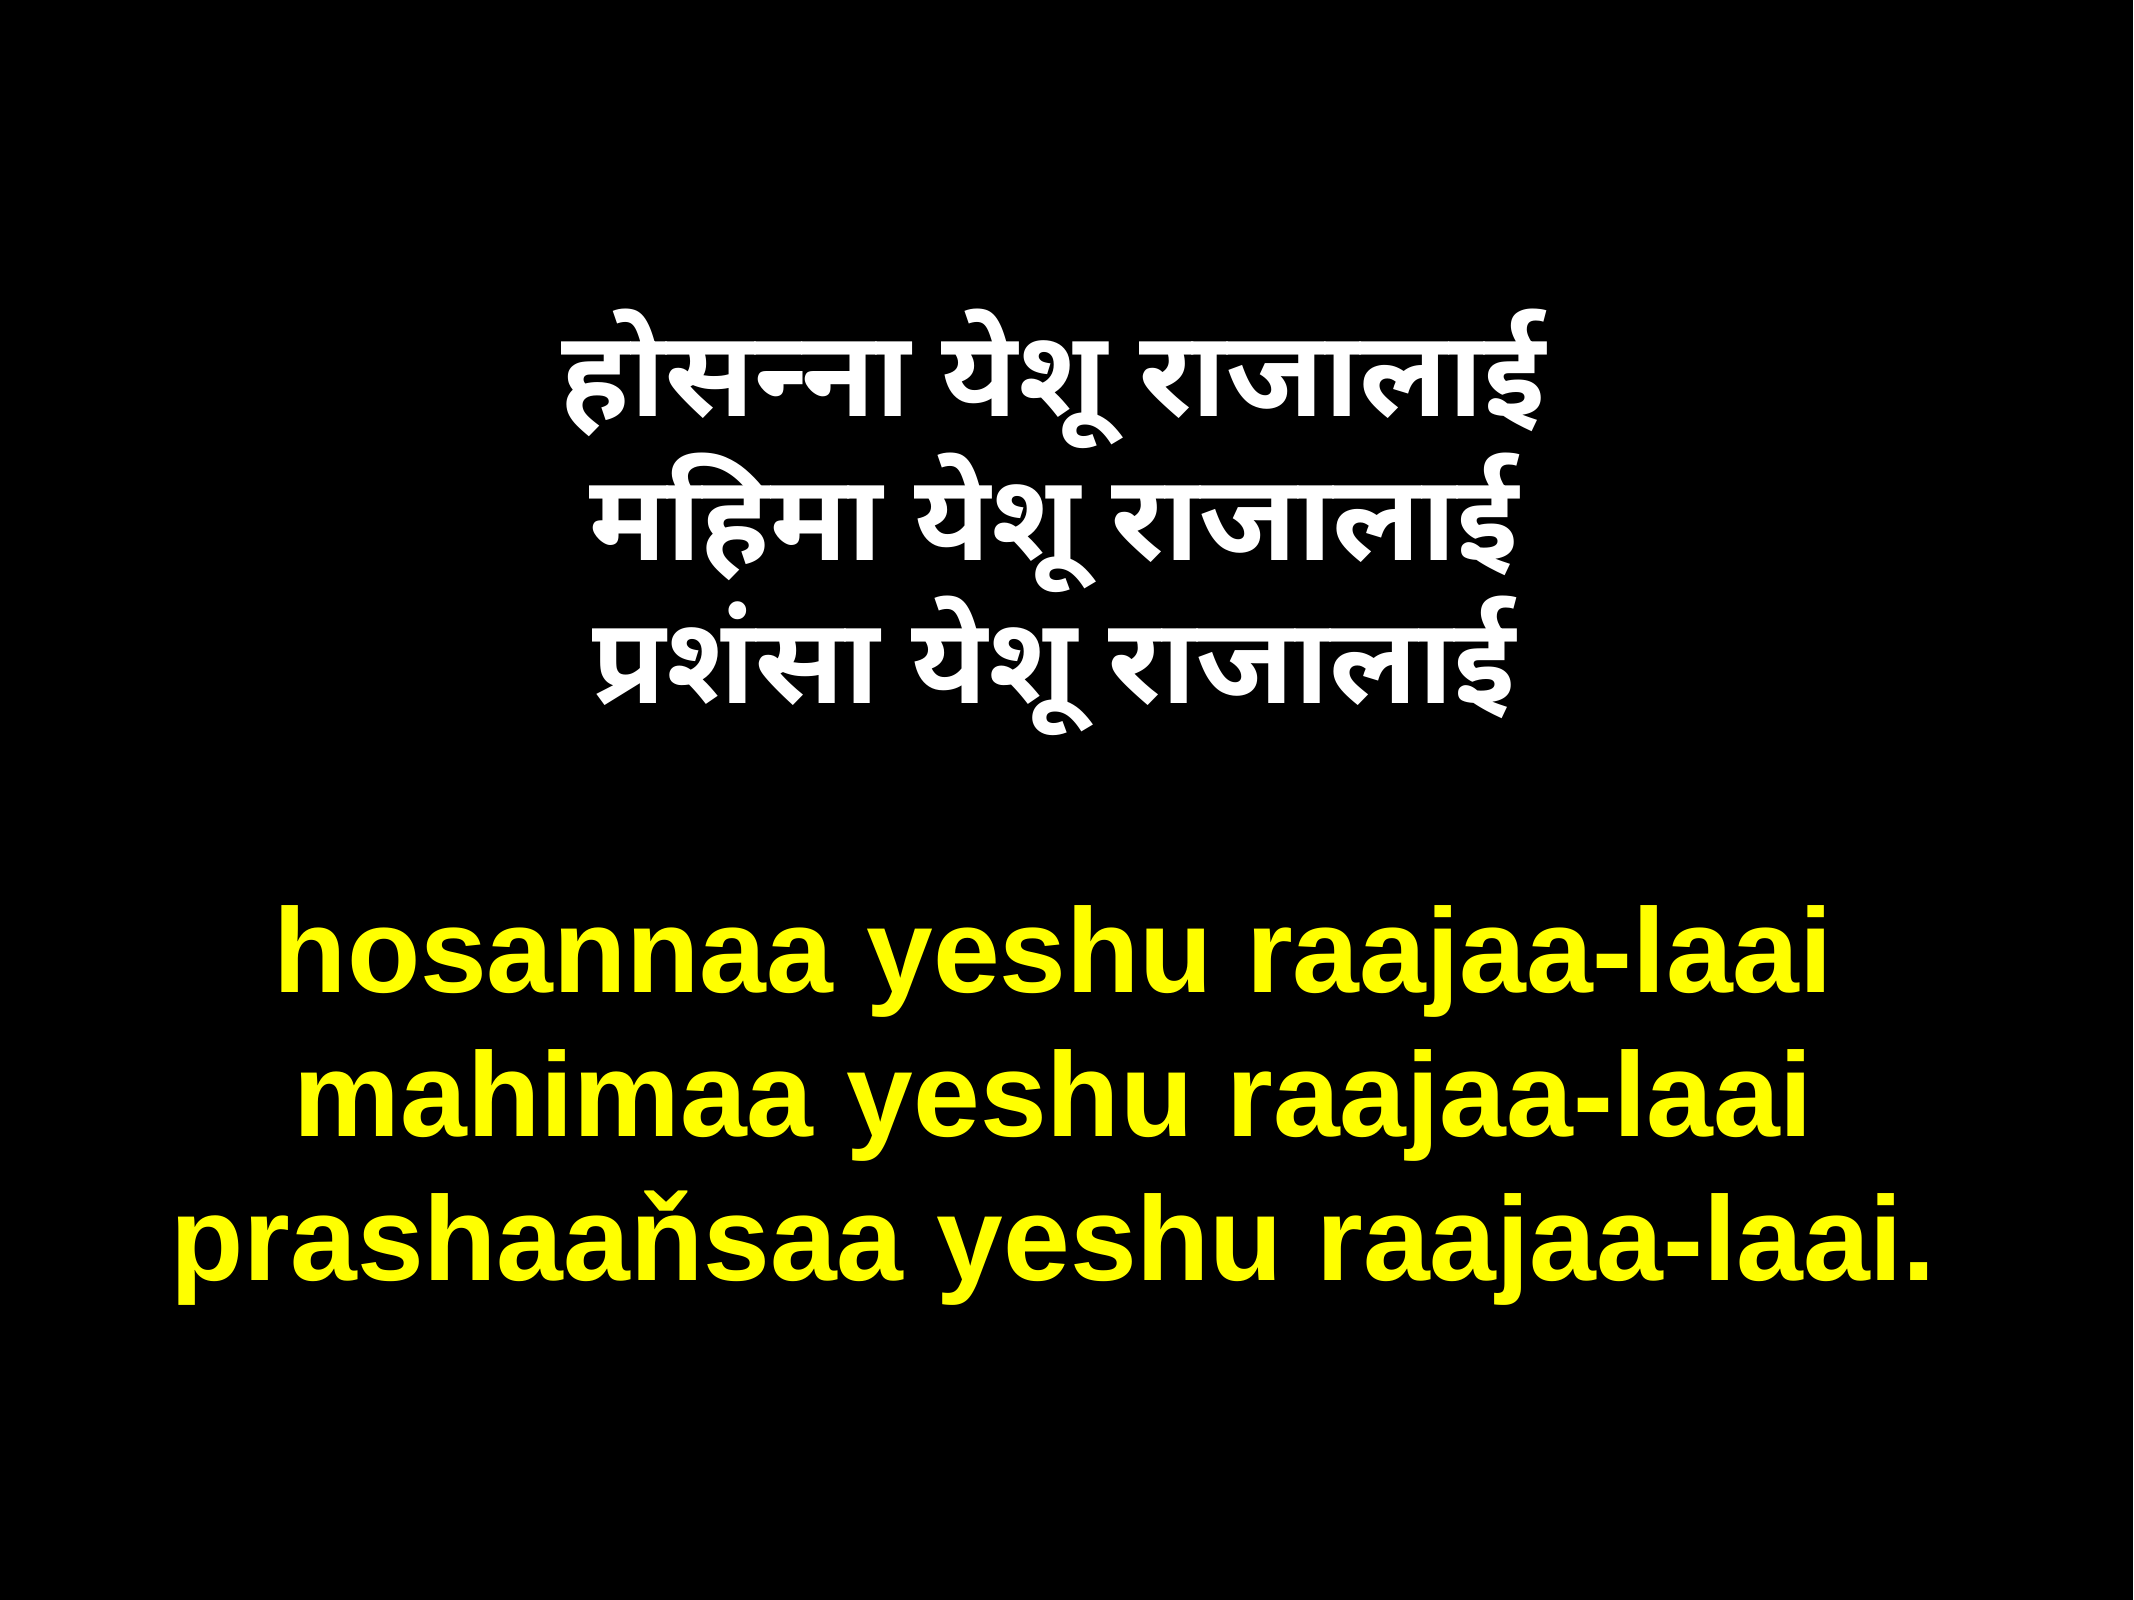

होसन्‍‌ना येशू राजालाई
महिमा येशू राजालाई
प्रशंसा येशू राजालाई

hosannaa yeshu raajaa-laai
mahimaa yeshu raajaa-laai
prashaaňsaa yeshu raajaa-laai.
Chorus: